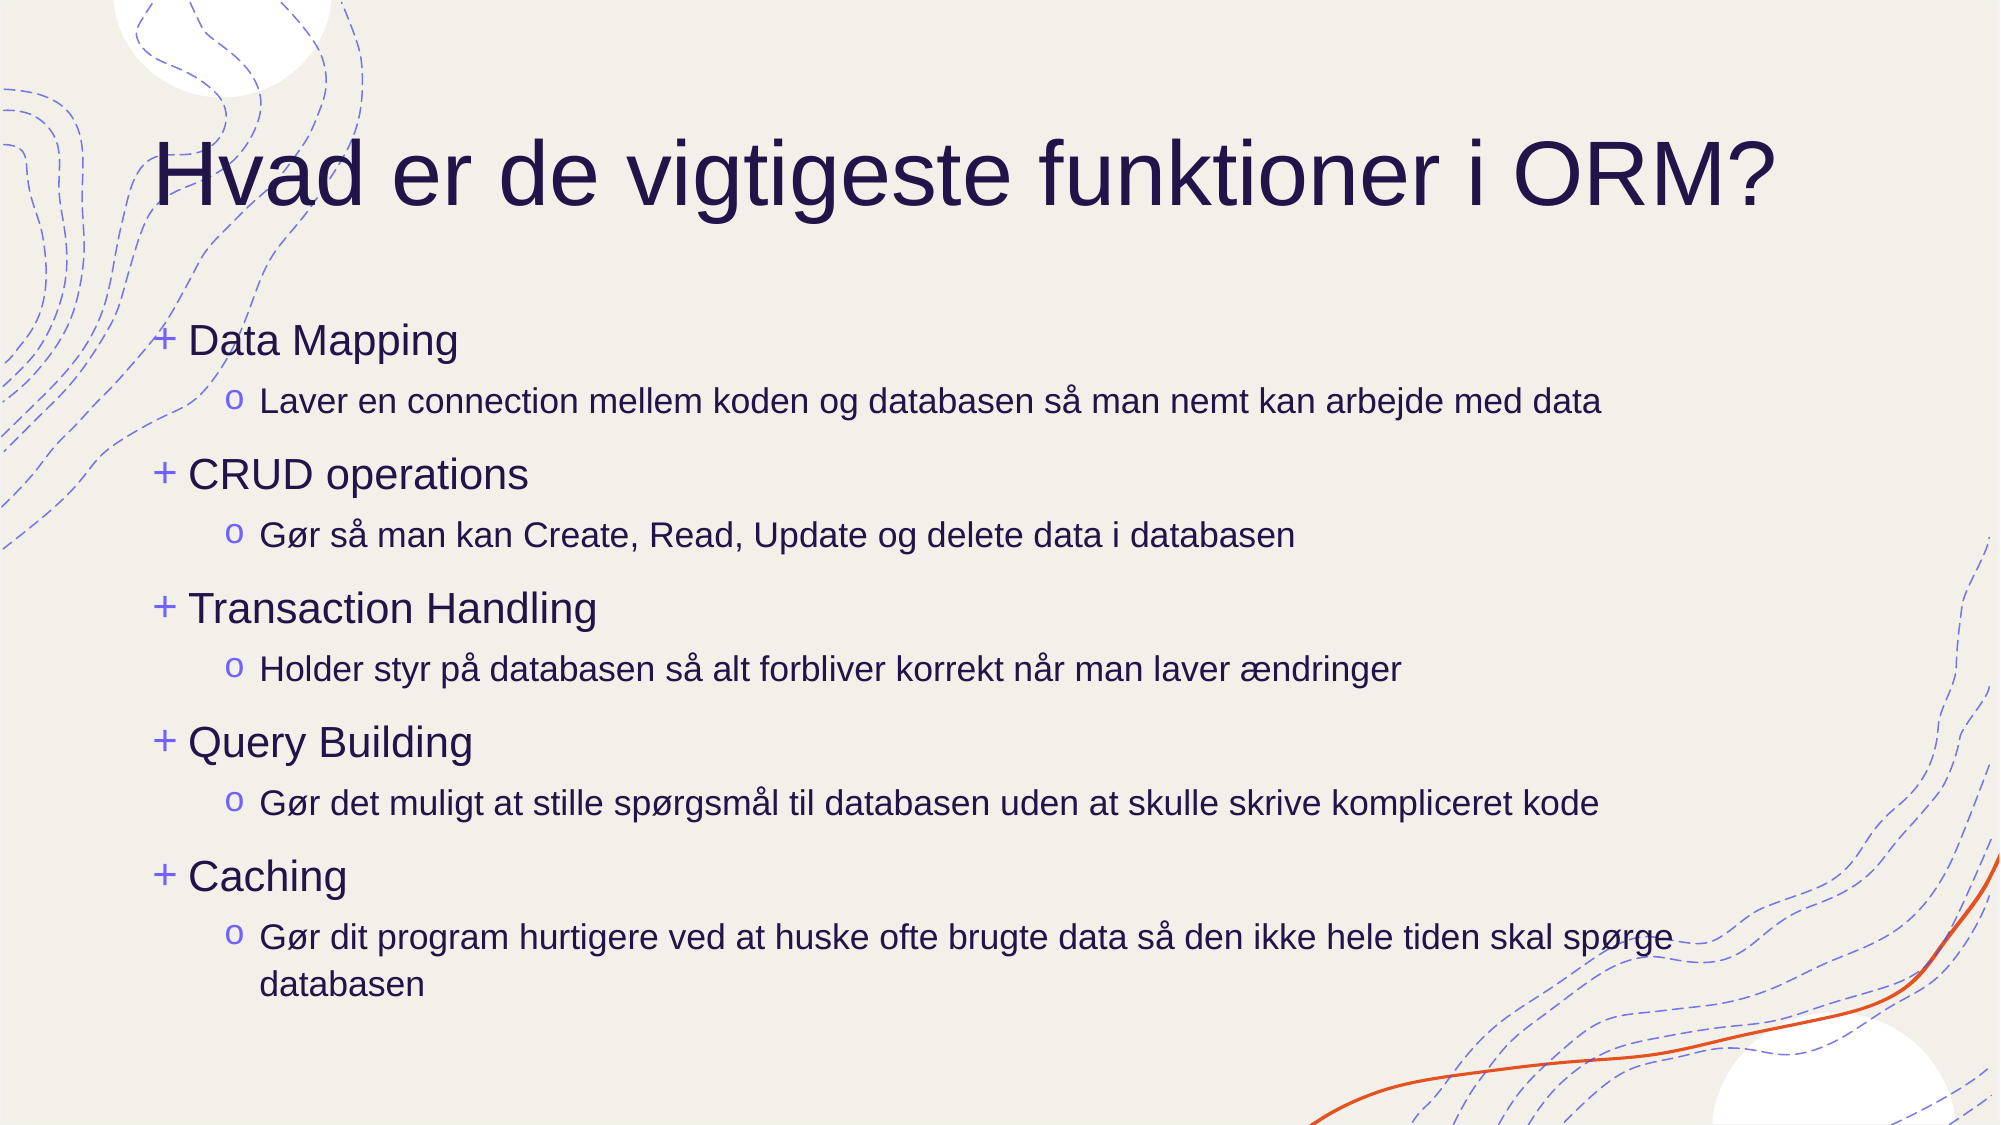

# Hvad er de vigtigeste funktioner i ORM?
Data Mapping
Laver en connection mellem koden og databasen så man nemt kan arbejde med data
CRUD operations
Gør så man kan Create, Read, Update og delete data i databasen
Transaction Handling
Holder styr på databasen så alt forbliver korrekt når man laver ændringer
Query Building
Gør det muligt at stille spørgsmål til databasen uden at skulle skrive kompliceret kode
Caching
Gør dit program hurtigere ved at huske ofte brugte data så den ikke hele tiden skal spørge databasen